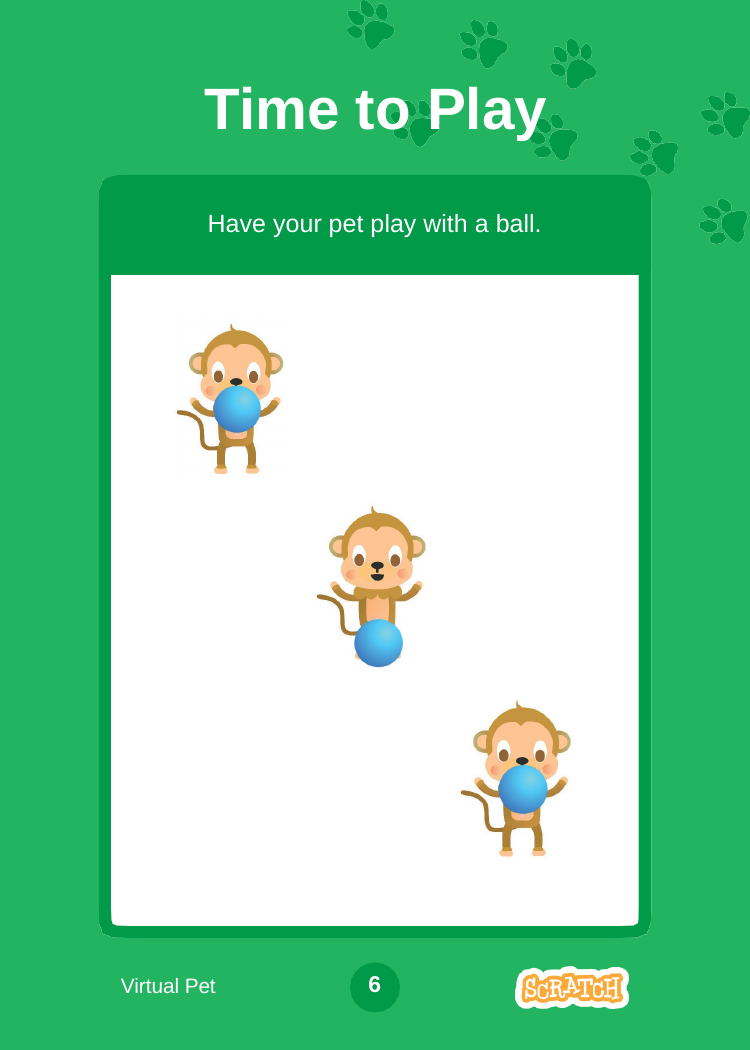

# Time to Play

Have your pet play with a ball.

6
Virtual Pet